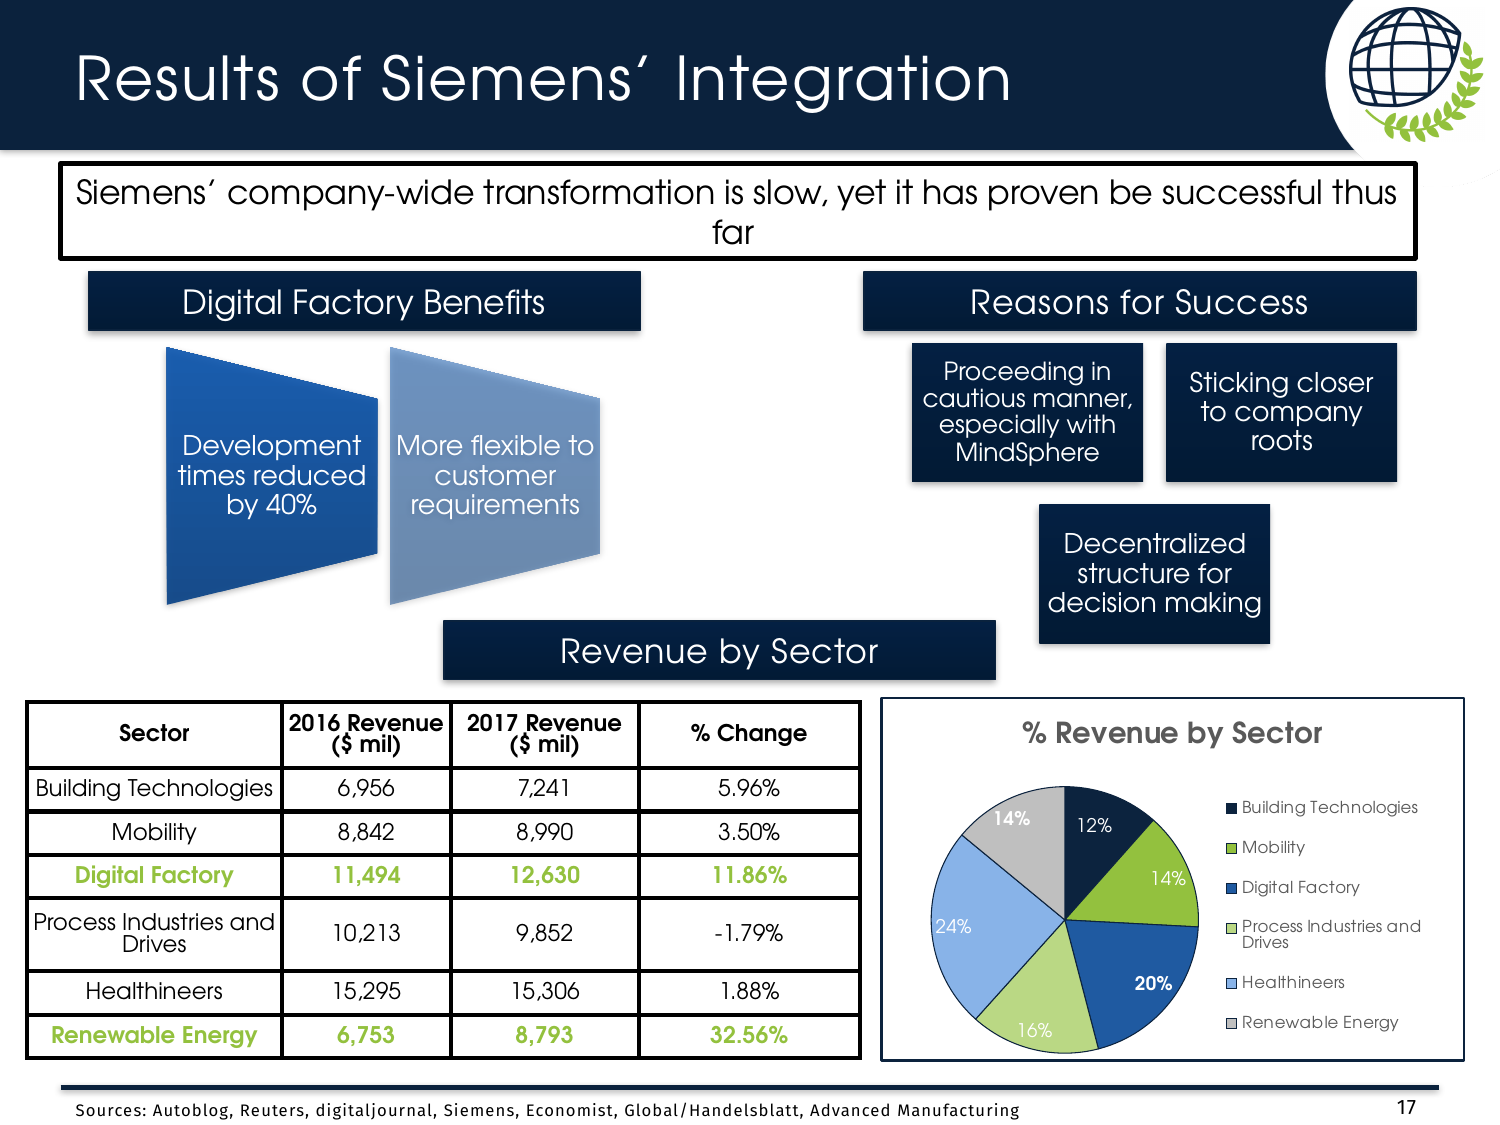

# Results of Siemens’ Integration
Siemens’ company-wide transformation is slow, yet it has proven be successful thus far
Reasons for Success
Digital Factory Benefits
Proceeding in cautious manner, especially with MindSphere
Sticking closer to company roots
Decentralized structure for decision making
Development times reduced by 40%
More flexible to customer requirements
Revenue by Sector

### Chart: % Revenue by Sector

| Category |  |
|---|---|
| Building Technologies | 0.115273826143814 |
| Mobility | 0.143124745966388 |
| Digital Factory | 0.201070917348508 |
| Process Industries and Drives | 0.156855814939827 |
| Healthineers | 0.243677876544083 |
| Renewable Energy | 0.139996819057381 |
| Sector | 2016 Revenue ($ mil) | 2017 Revenue ($ mil) | % Change |
| --- | --- | --- | --- |
| Building Technologies | 6,956 | 7,241 | 5.96% |
| Mobility | 8,842 | 8,990 | 3.50% |
| Digital Factory | 11,494 | 12,630 | 11.86% |
| Process Industries and Drives | 10,213 | 9,852 | -1.79% |
| Healthineers | 15,295 | 15,306 | 1.88% |
| Renewable Energy | 6,753 | 8,793 | 32.56% |
17
Sources: Autoblog, Reuters, digitaljournal, Siemens, Economist, Global/Handelsblatt, Advanced Manufacturing